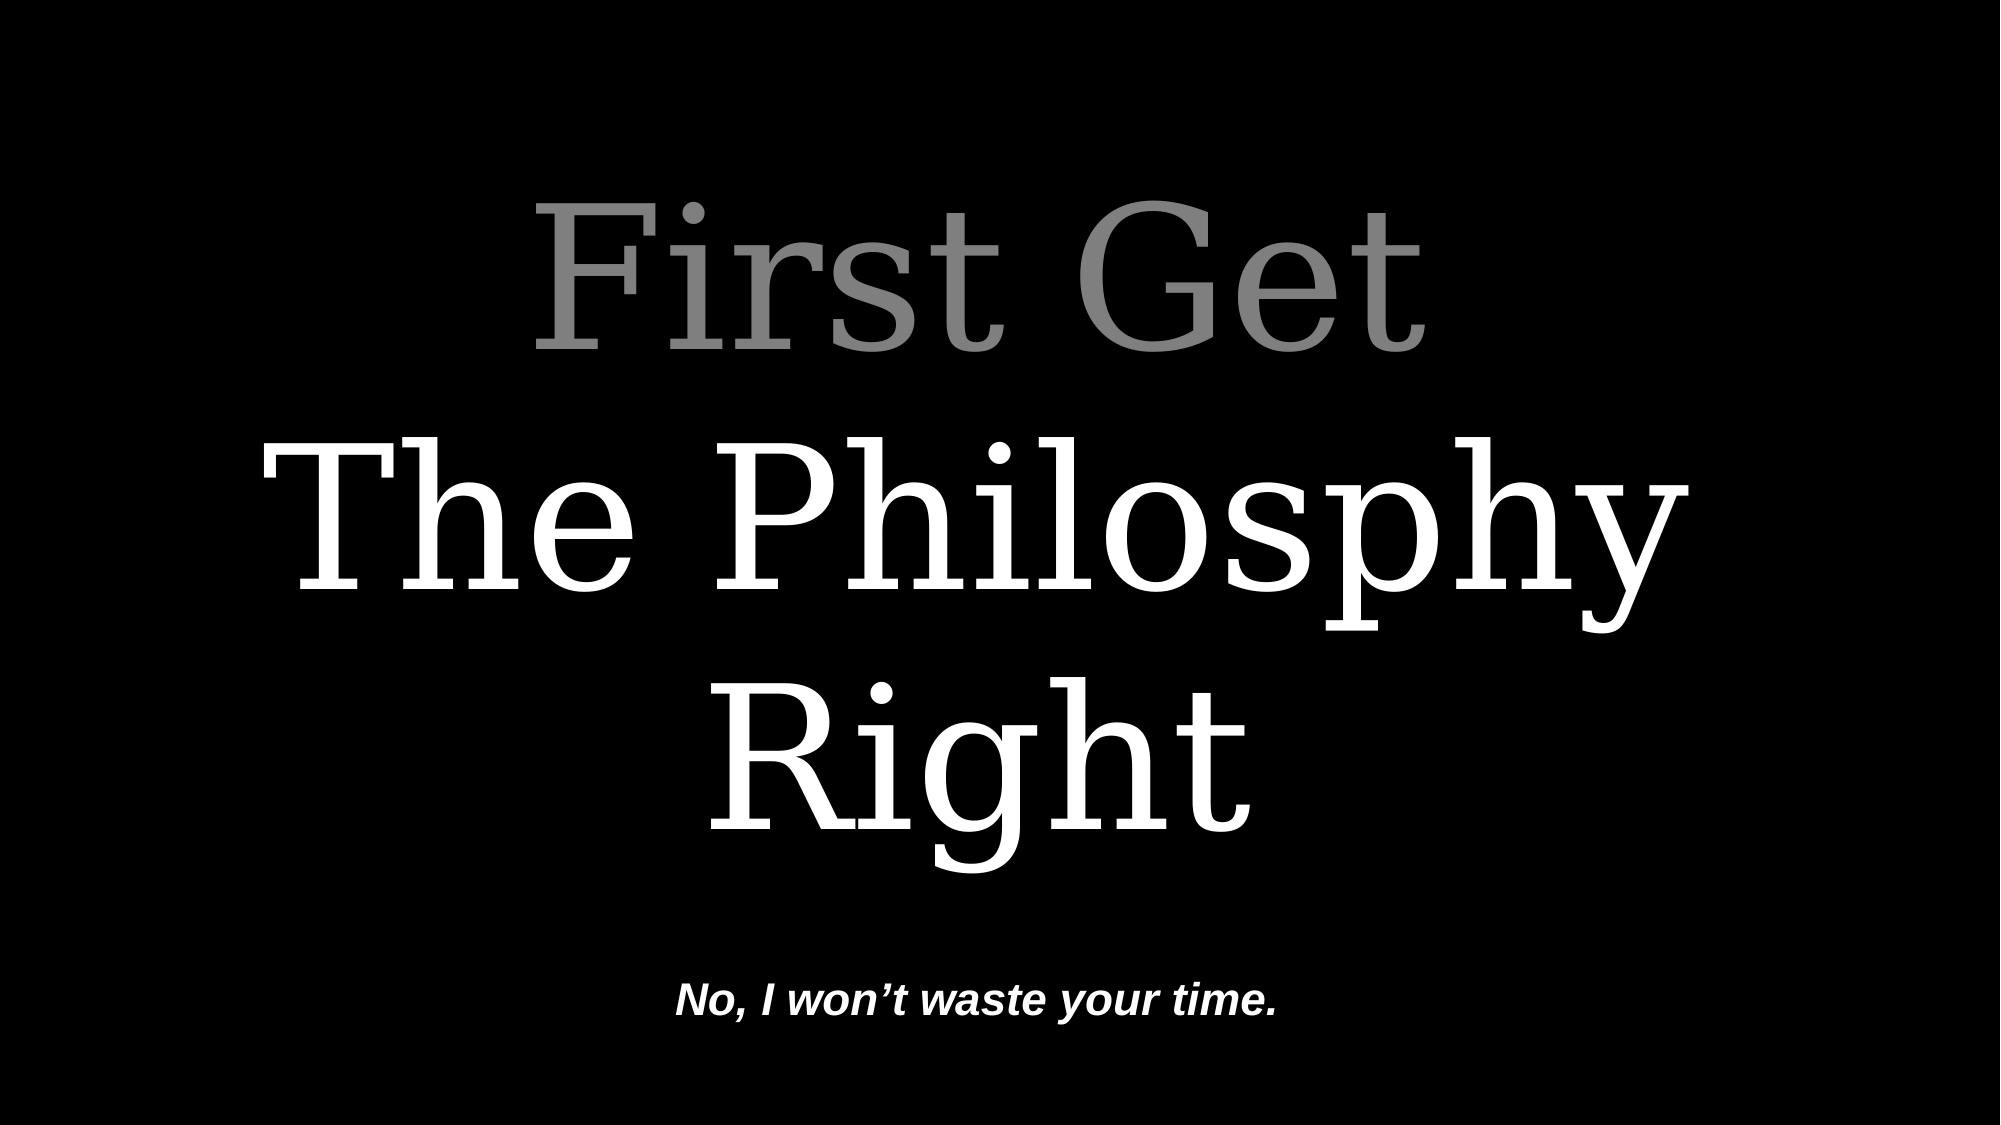

First Get
The Philosphy Right
No, I won’t waste your time.